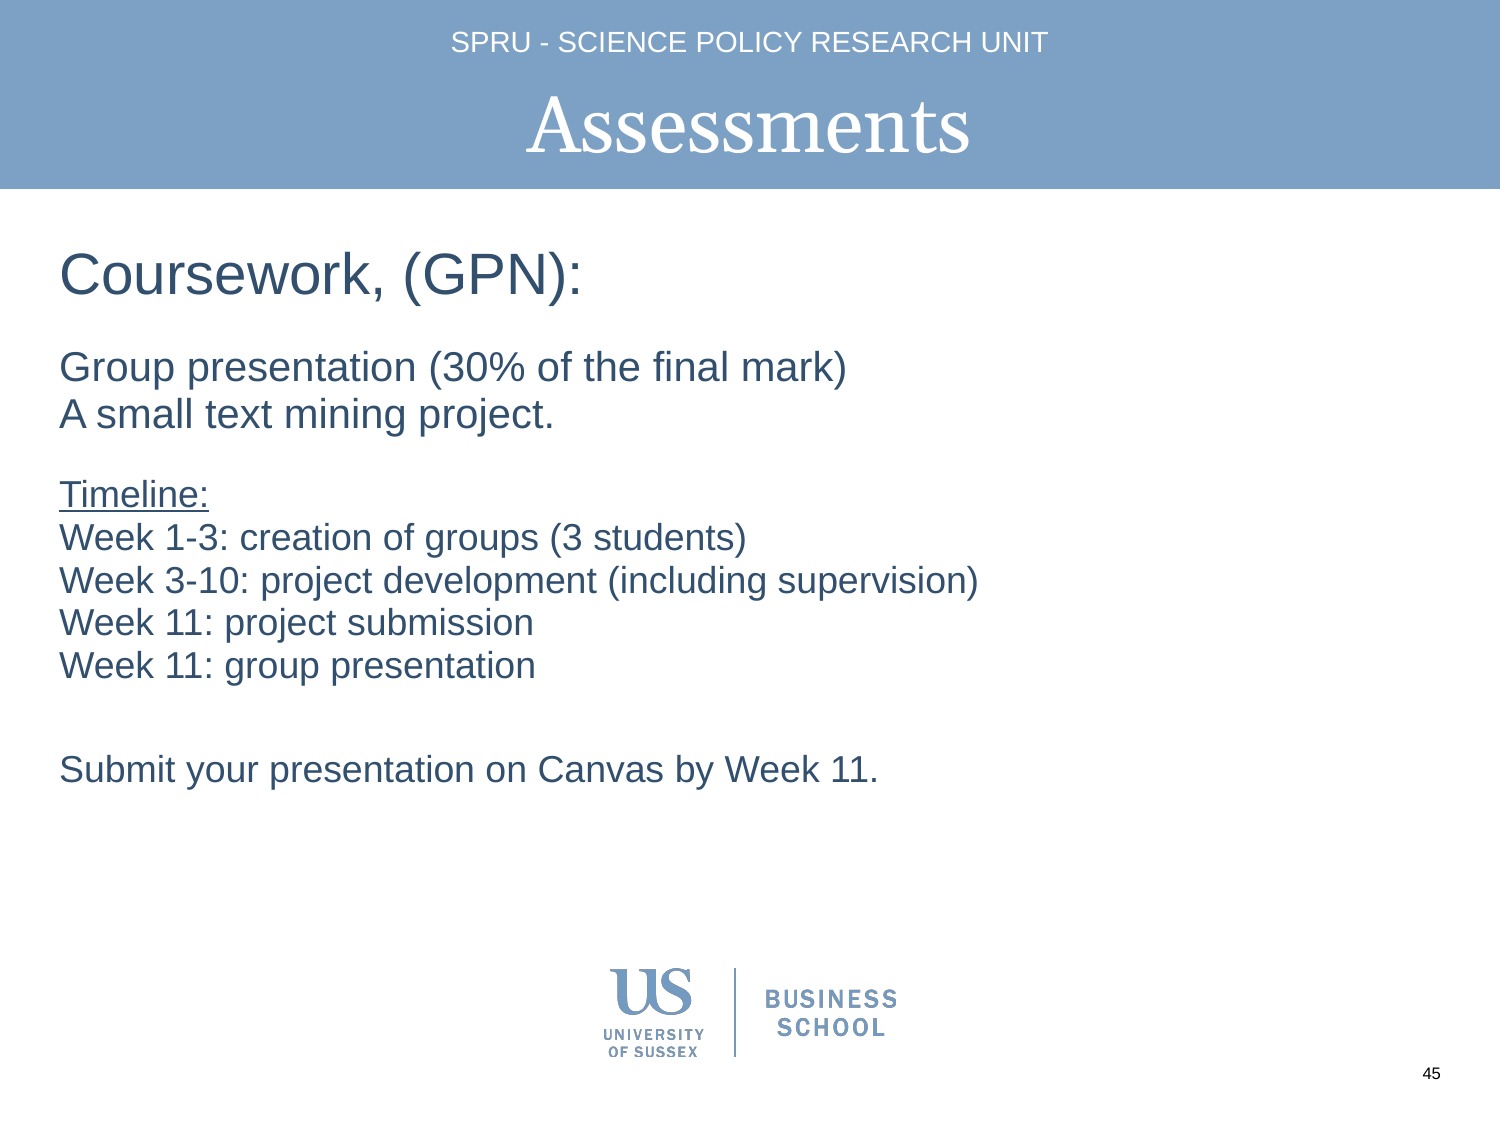

# Assessments
Coursework, (GPN):

Group presentation (30% of the final mark)
A small text mining project.

Timeline:
Week 1-3: creation of groups (3 students)
Week 3-10: project development (including supervision)
Week 11: project submission
Week 11: group presentation

Submit your presentation on Canvas by Week 11.